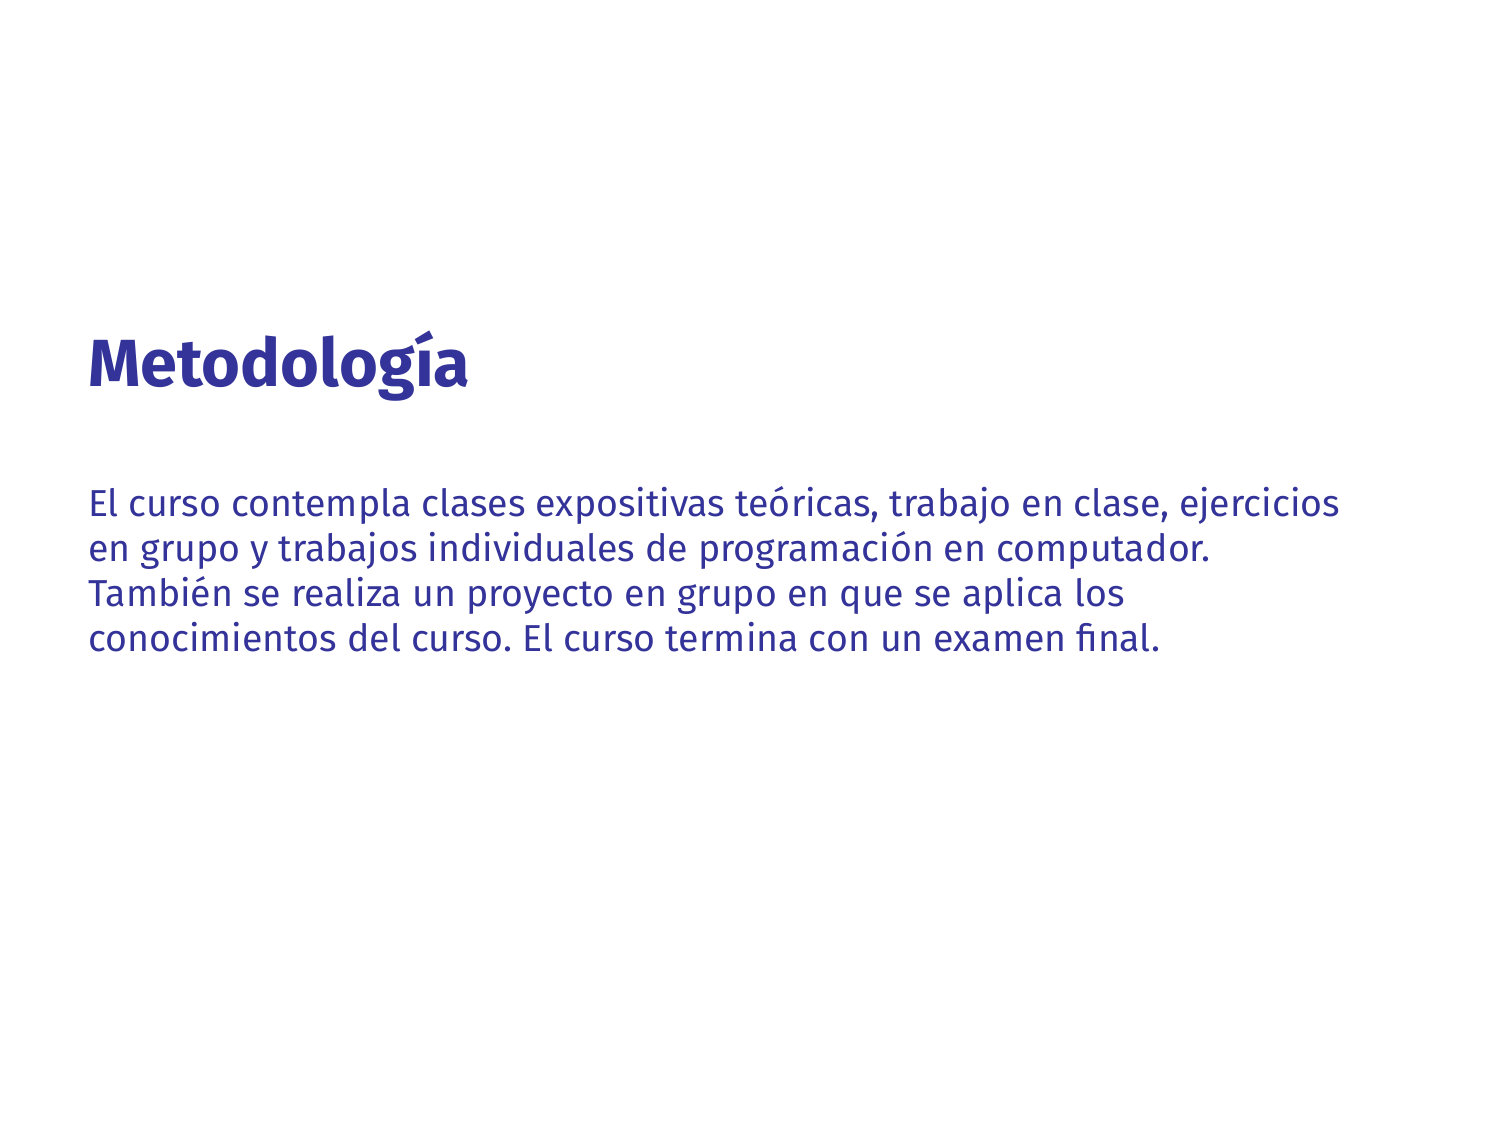

Metodología

El curso contempla clases expositivas teóricas, trabajo en clase, ejercicios en grupo y trabajos individuales de programación en computador. También se realiza un proyecto en grupo en que se aplica los conocimientos del curso. El curso termina con un examen final.